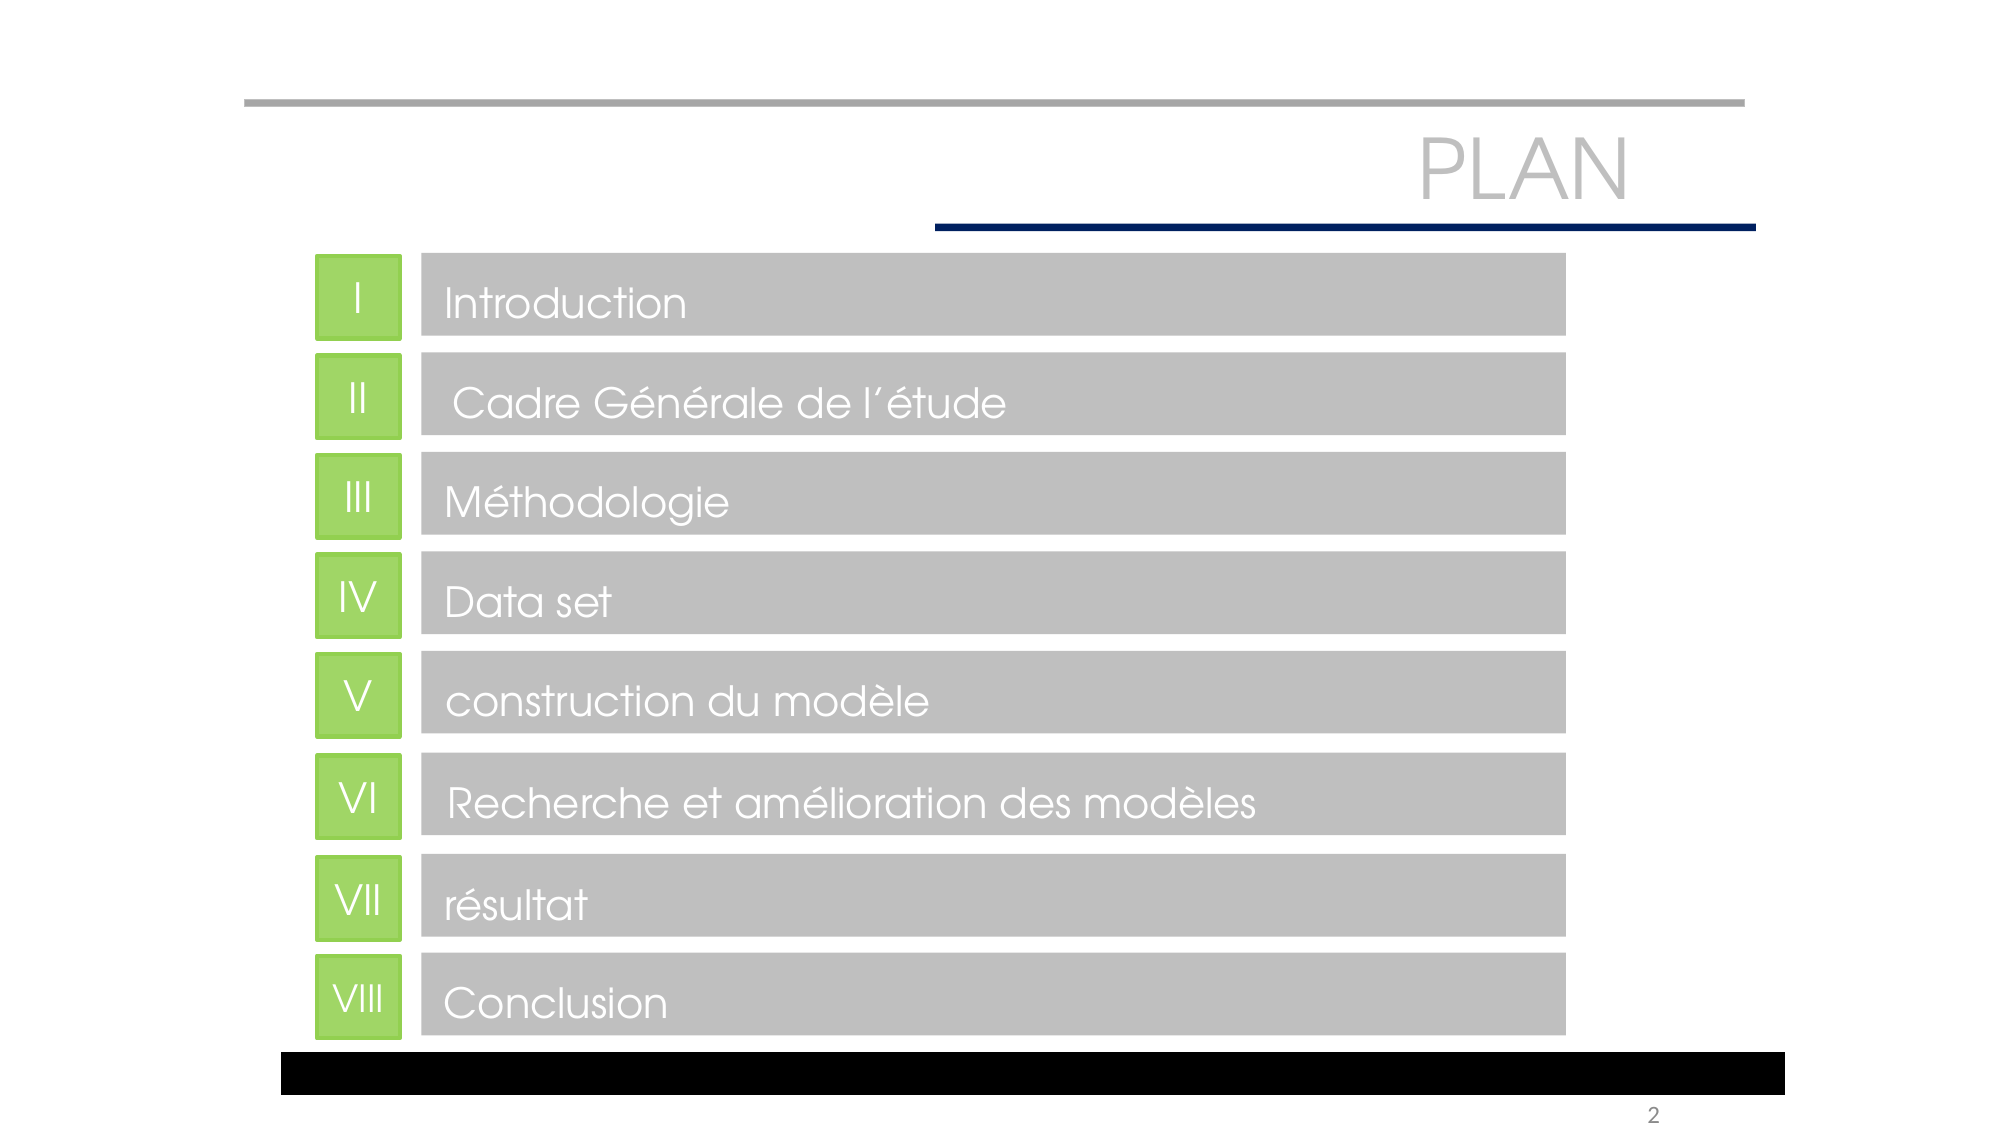

PLAN

I
Introduction

II
Cadre Générale de l’étude

III
Méthodologie

IV
Data set

V
construction du modèle

VI
Recherche et amélioration des modèles

VII
résultat

VIII
Conclusion

IV

2
2
Année universitaire 2012/2013
2